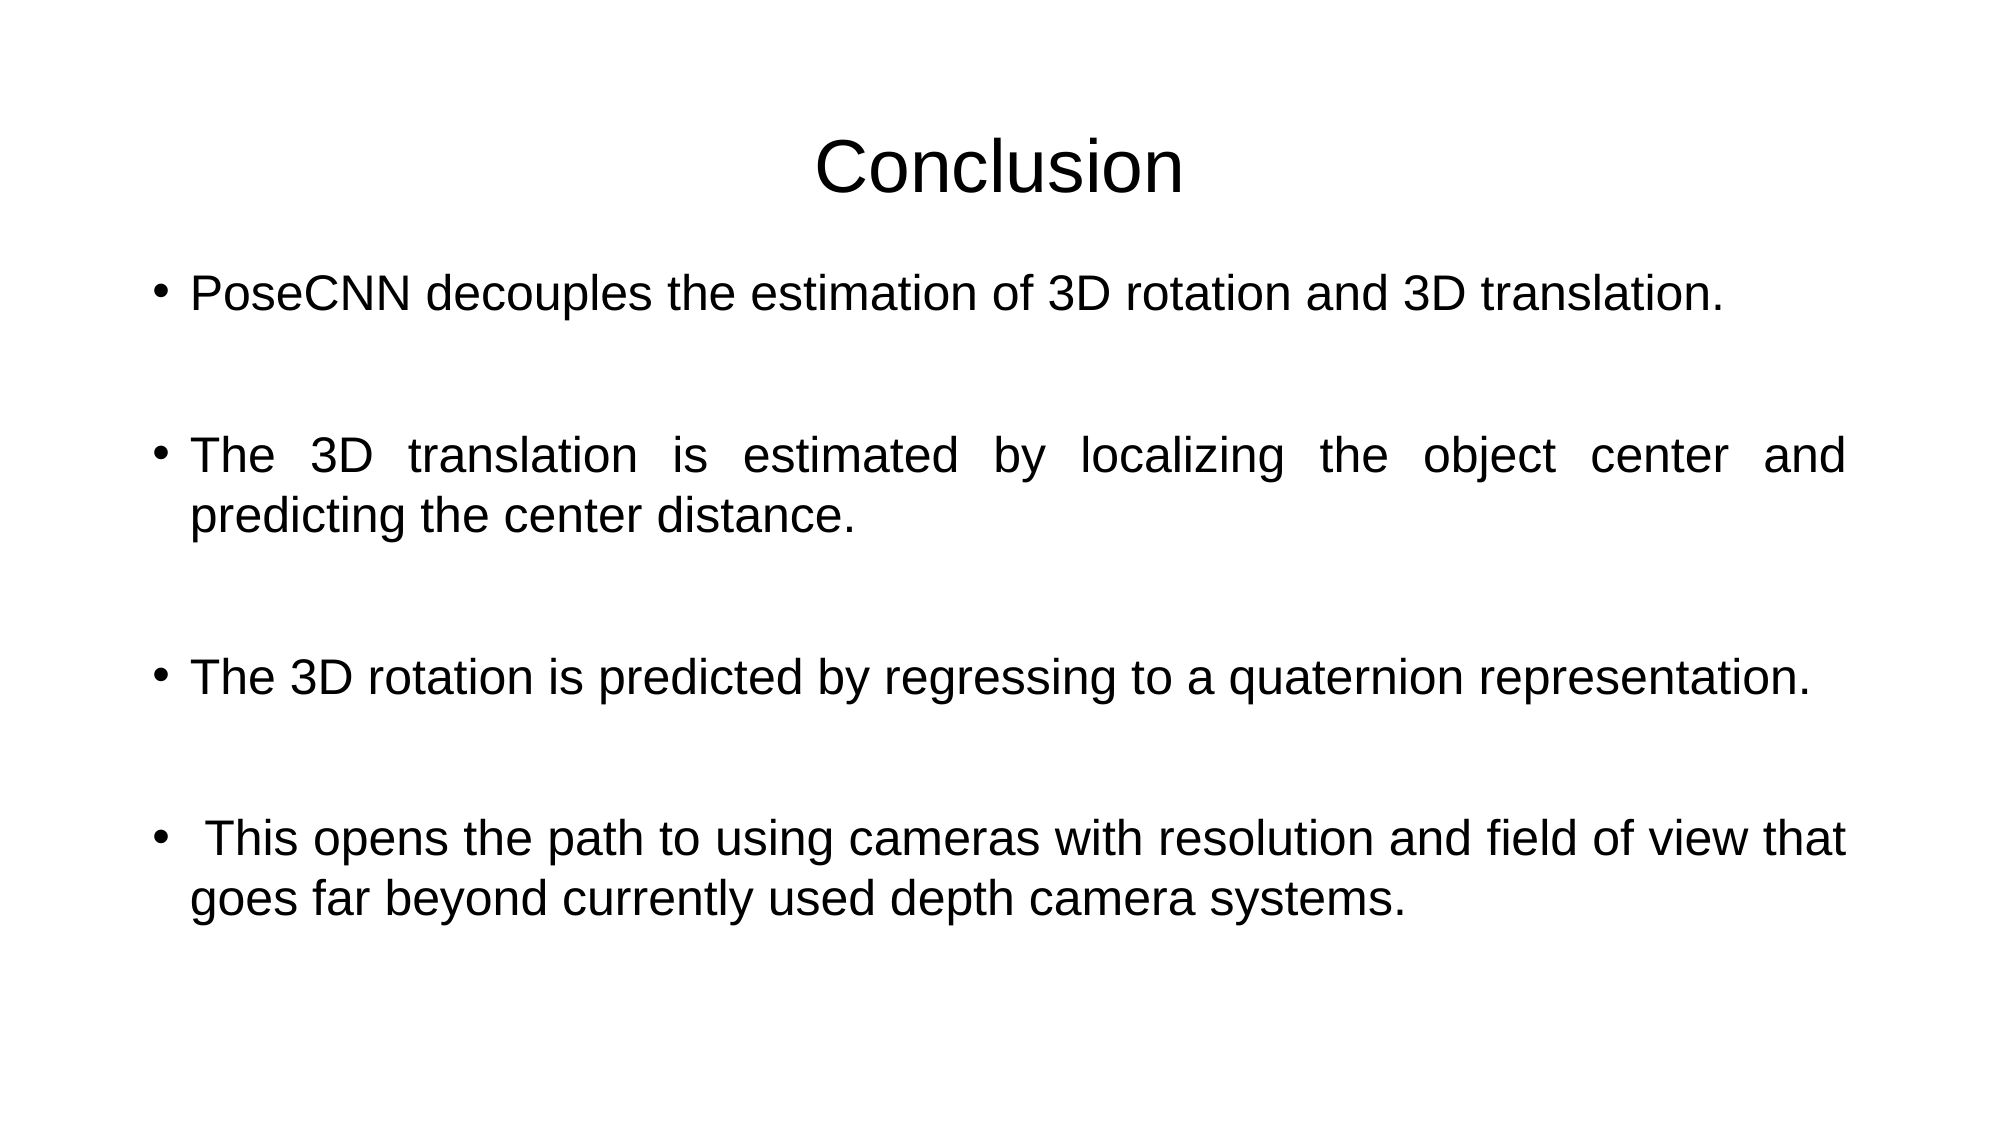

Conclusion

PoseCNN decouples the estimation of 3D rotation and 3D translation.

The 3D translation is estimated by localizing the object center and predicting the center distance.

The 3D rotation is predicted by regressing to a quaternion representation.

 This opens the path to using cameras with resolution and field of view that goes far beyond currently used depth camera systems.